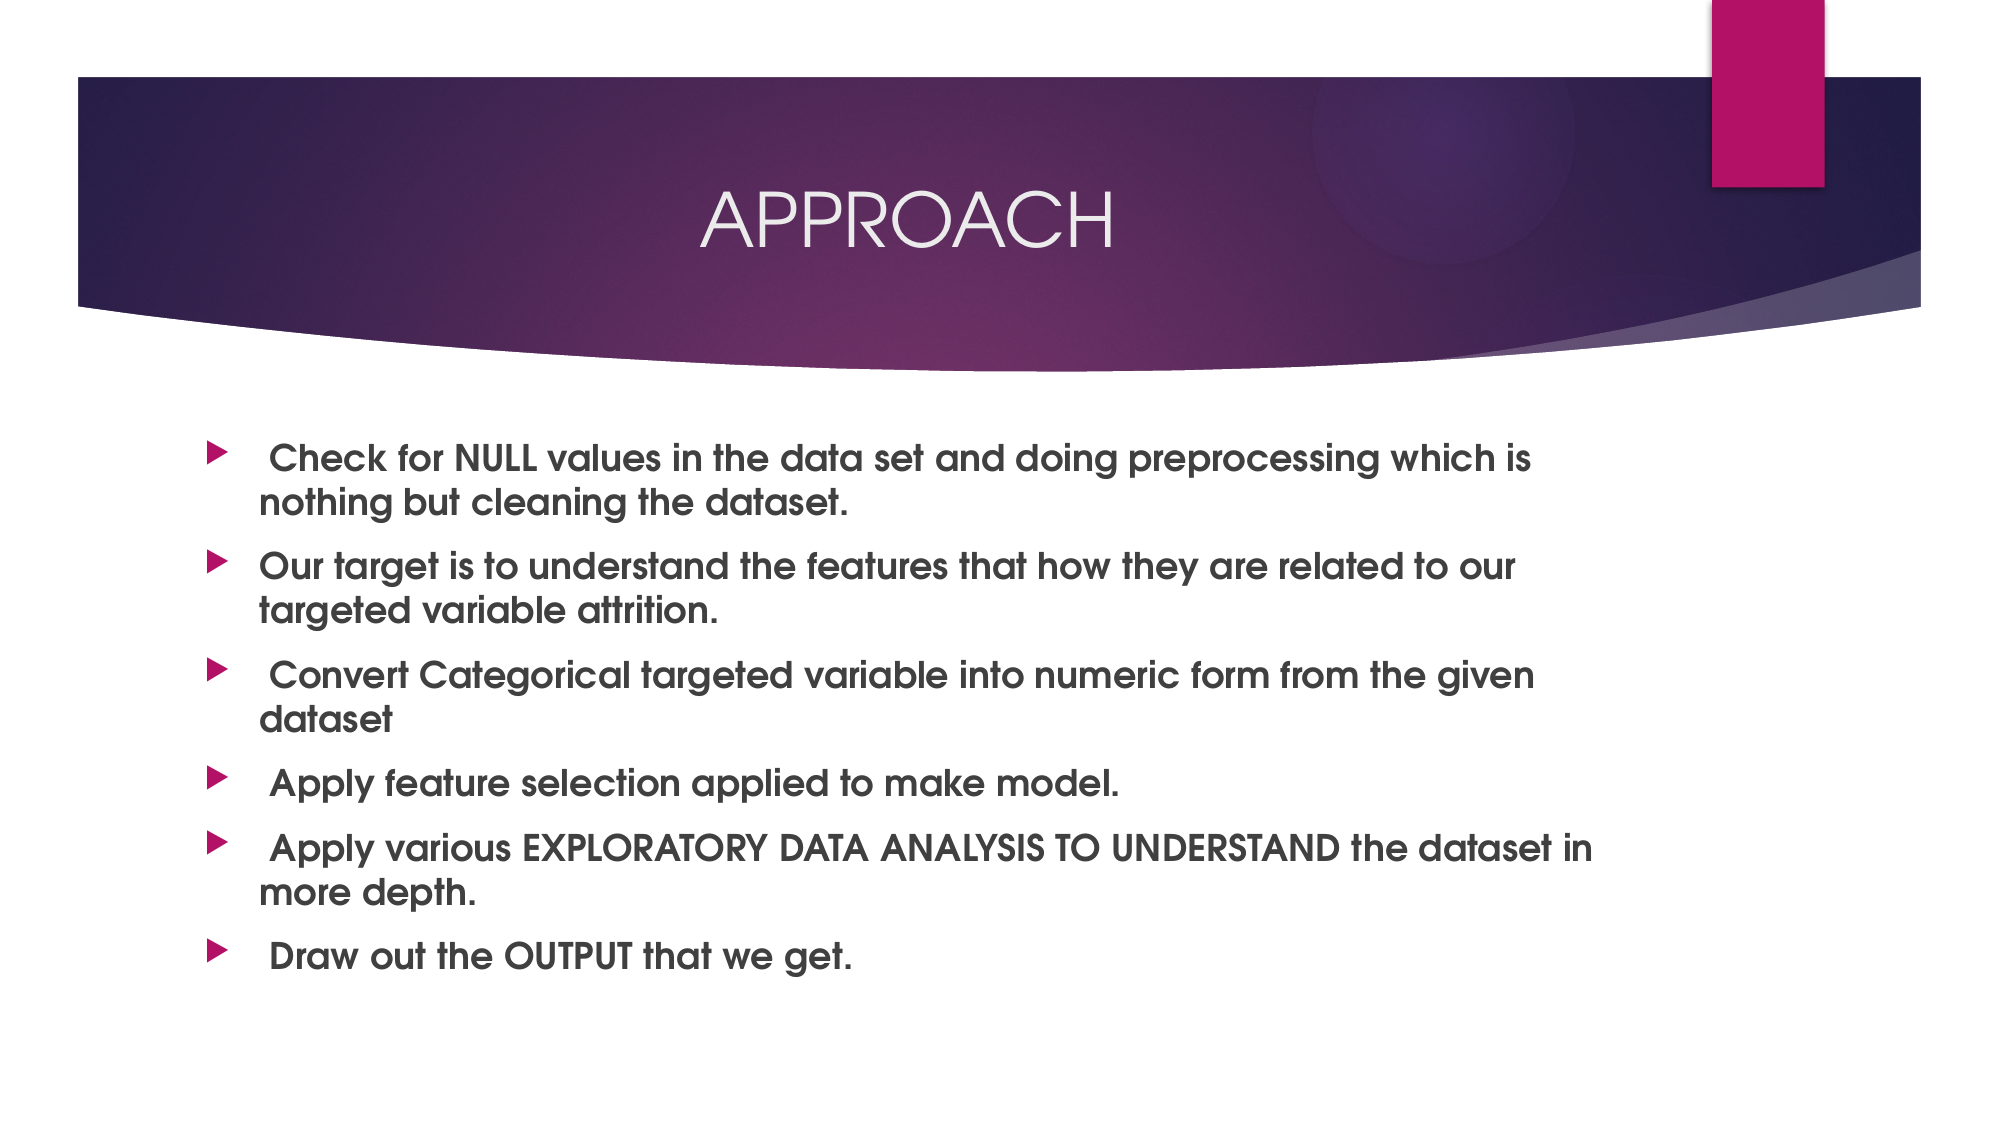

# APPROACH
 Check for NULL values in the data set and doing preprocessing which is nothing but cleaning the dataset.
Our target is to understand the features that how they are related to our targeted variable attrition.
 Convert Categorical targeted variable into numeric form from the given dataset
 Apply feature selection applied to make model.
 Apply various EXPLORATORY DATA ANALYSIS TO UNDERSTAND the dataset in more depth.
 Draw out the OUTPUT that we get.